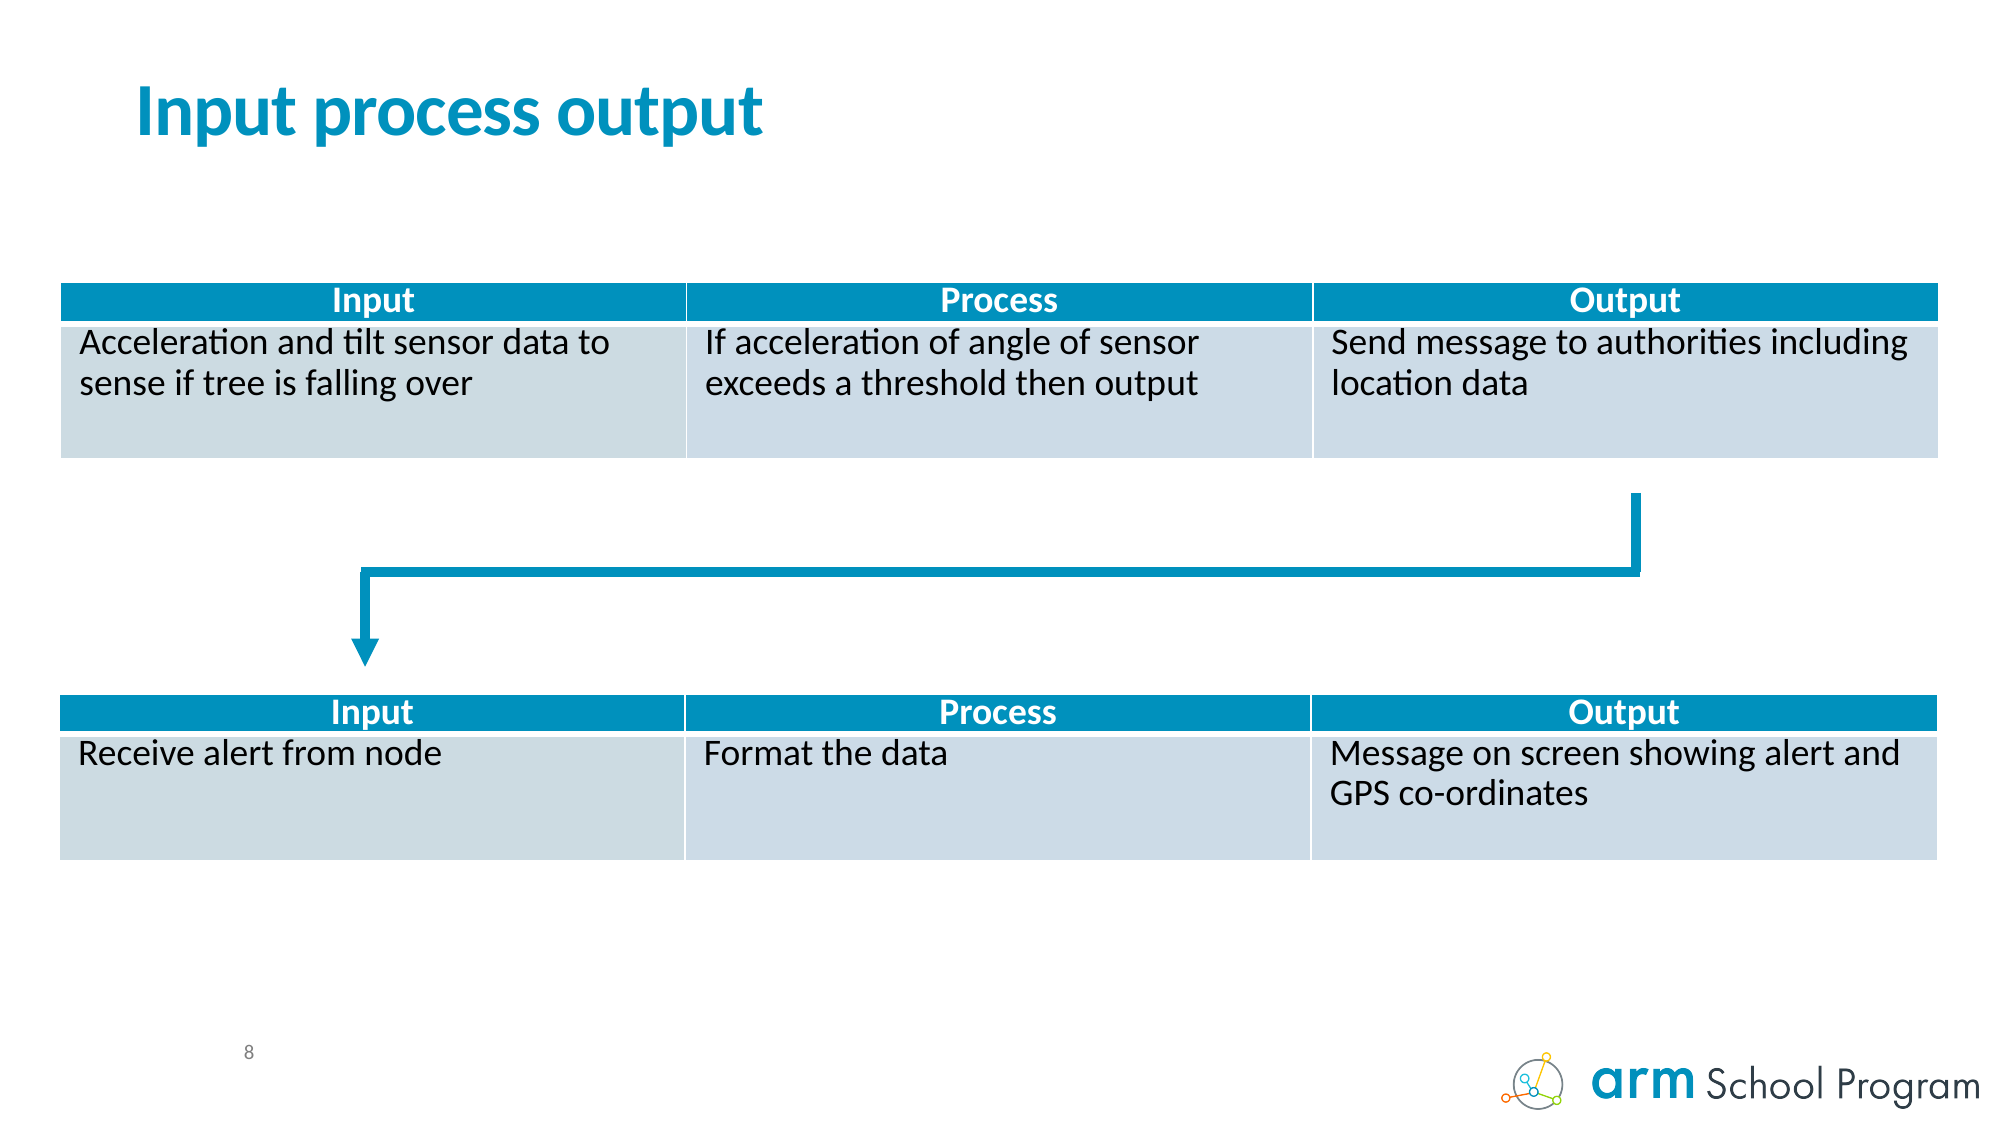

# Input process output
| Input | Process | Output |
| --- | --- | --- |
| Acceleration and tilt sensor data to sense if tree is falling over | If acceleration of angle of sensor exceeds a threshold then output | Send message to authorities including location data |
| Input | Process | Output |
| --- | --- | --- |
| Receive alert from node | Format the data | Message on screen showing alert and GPS co-ordinates |